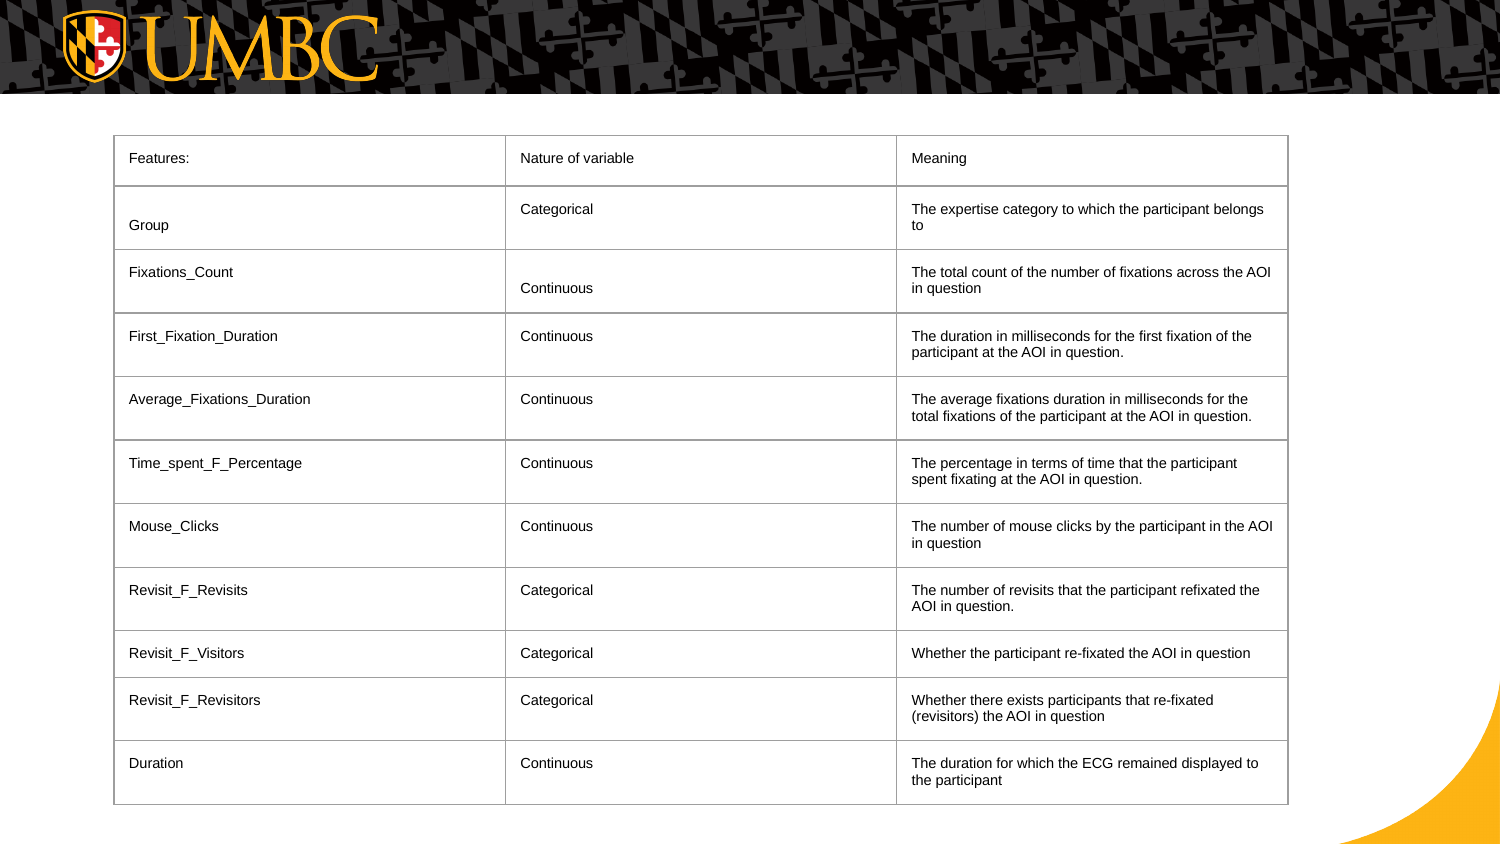

| Features: | Nature of variable | Meaning |
| --- | --- | --- |
| Group | Categorical | The expertise category to which the participant belongs to |
| Fixations\_Count | Continuous | The total count of the number of fixations across the AOI in question |
| First\_Fixation\_Duration | Continuous | The duration in milliseconds for the first fixation of the participant at the AOI in question. |
| Average\_Fixations\_Duration | Continuous | The average fixations duration in milliseconds for the total fixations of the participant at the AOI in question. |
| Time\_spent\_F\_Percentage | Continuous | The percentage in terms of time that the participant spent fixating at the AOI in question. |
| Mouse\_Clicks | Continuous | The number of mouse clicks by the participant in the AOI in question |
| Revisit\_F\_Revisits | Categorical | The number of revisits that the participant refixated the AOI in question. |
| Revisit\_F\_Visitors | Categorical | Whether the participant re-fixated the AOI in question |
| Revisit\_F\_Revisitors | Categorical | Whether there exists participants that re-fixated (revisitors) the AOI in question |
| Duration | Continuous | The duration for which the ECG remained displayed to the participant |